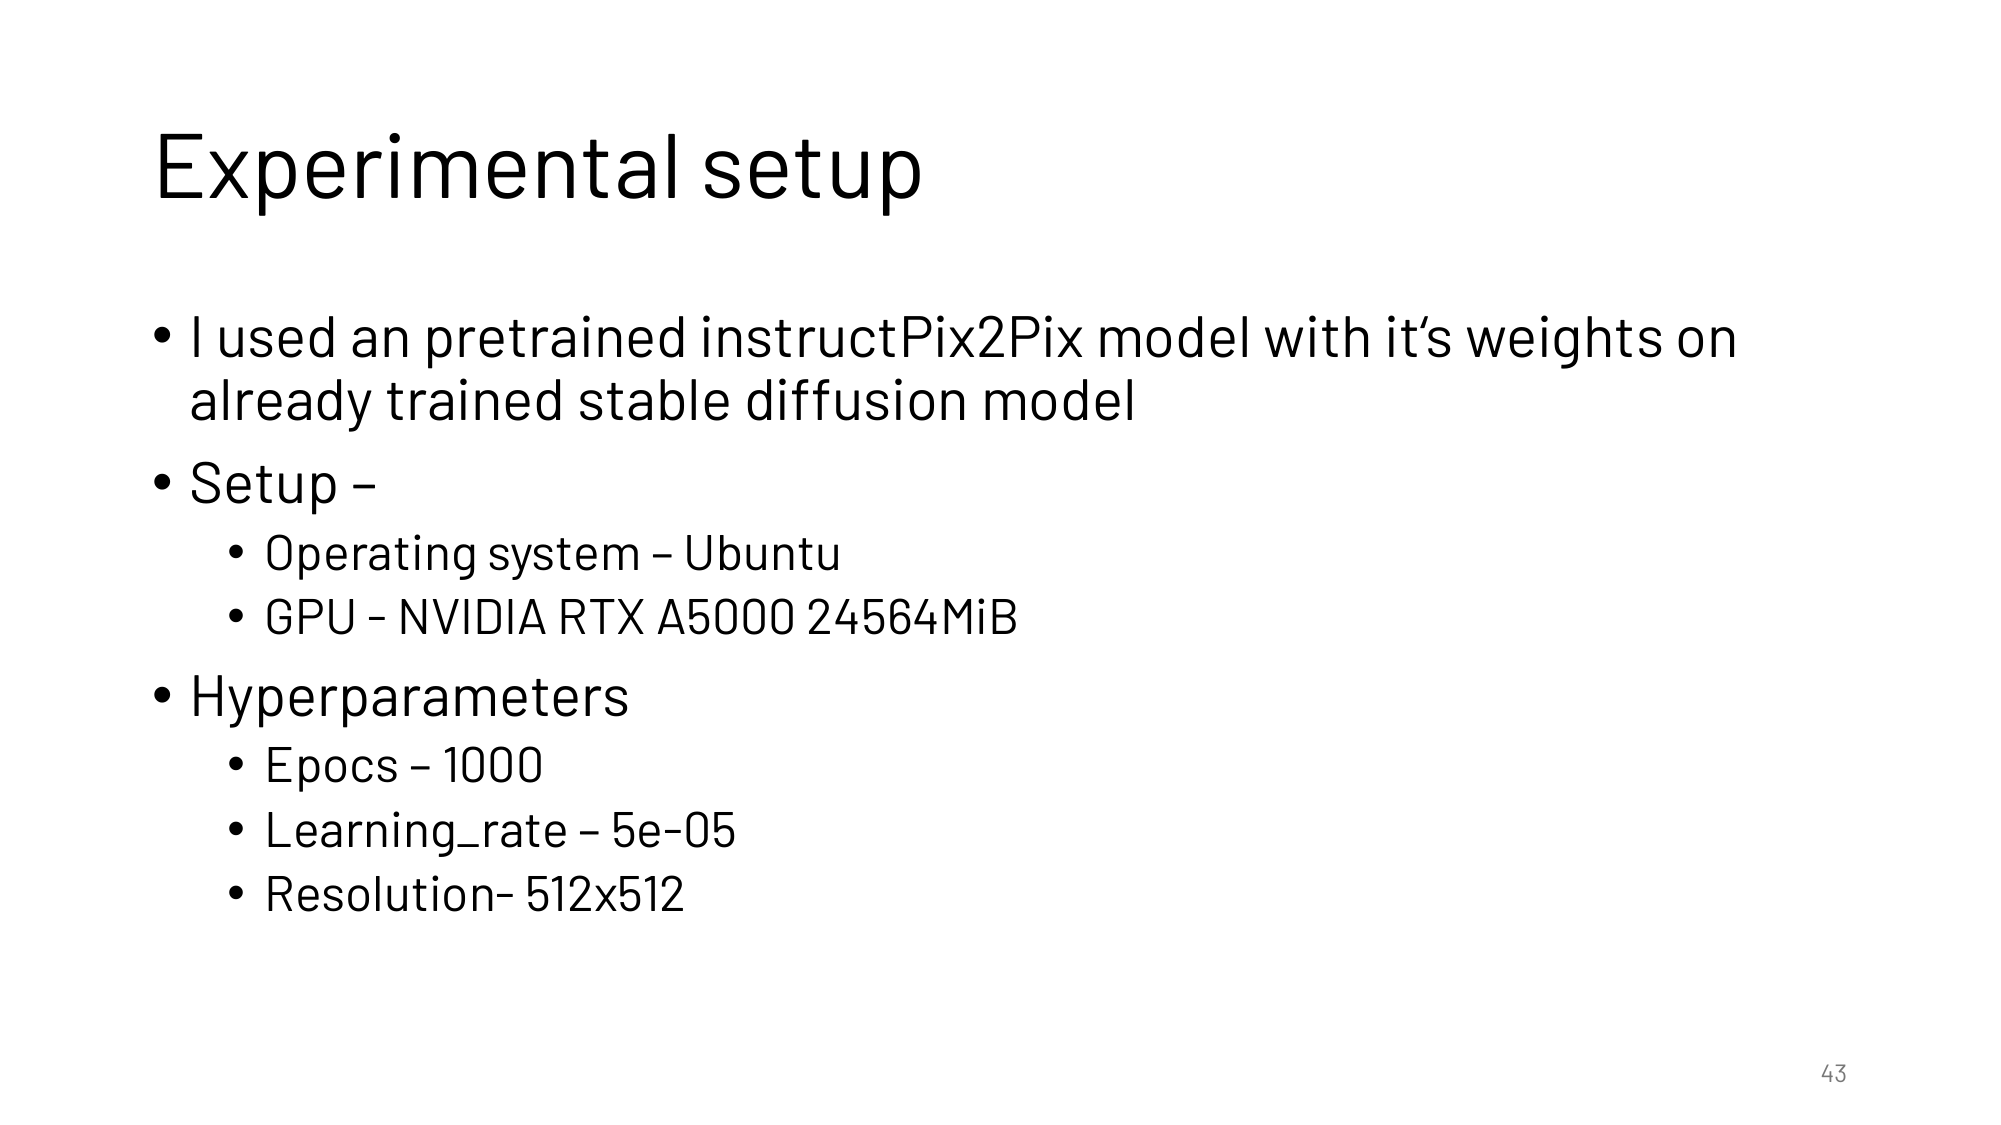

# Experimental setup
I used an pretrained instructPix2Pix model with it‘s weights on already trained stable diffusion model
Setup –
Operating system – Ubuntu
GPU - NVIDIA RTX A5000 24564MiB
Hyperparameters
Epocs – 1000
Learning_rate – 5e-05
Resolution- 512x512

43